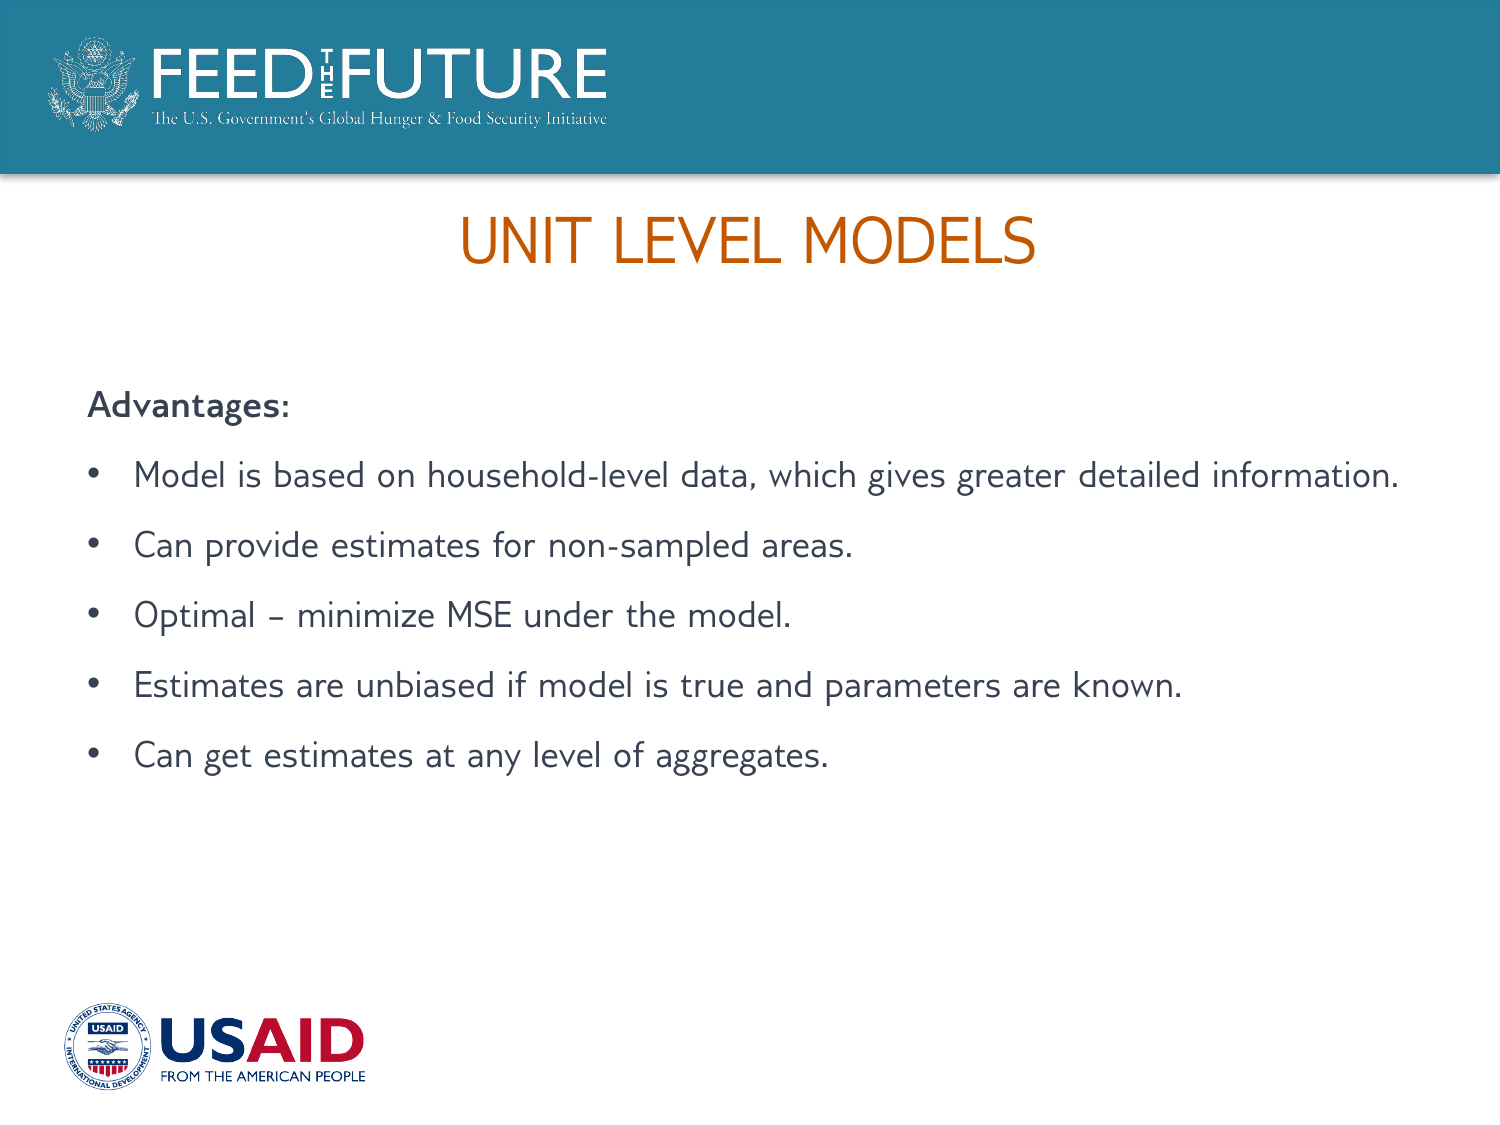

# Unit Level Models
Advantages:
Model is based on household-level data, which gives greater detailed information.
Can provide estimates for non-sampled areas.
Optimal – minimize MSE under the model.
Estimates are unbiased if model is true and parameters are known.
Can get estimates at any level of aggregates.